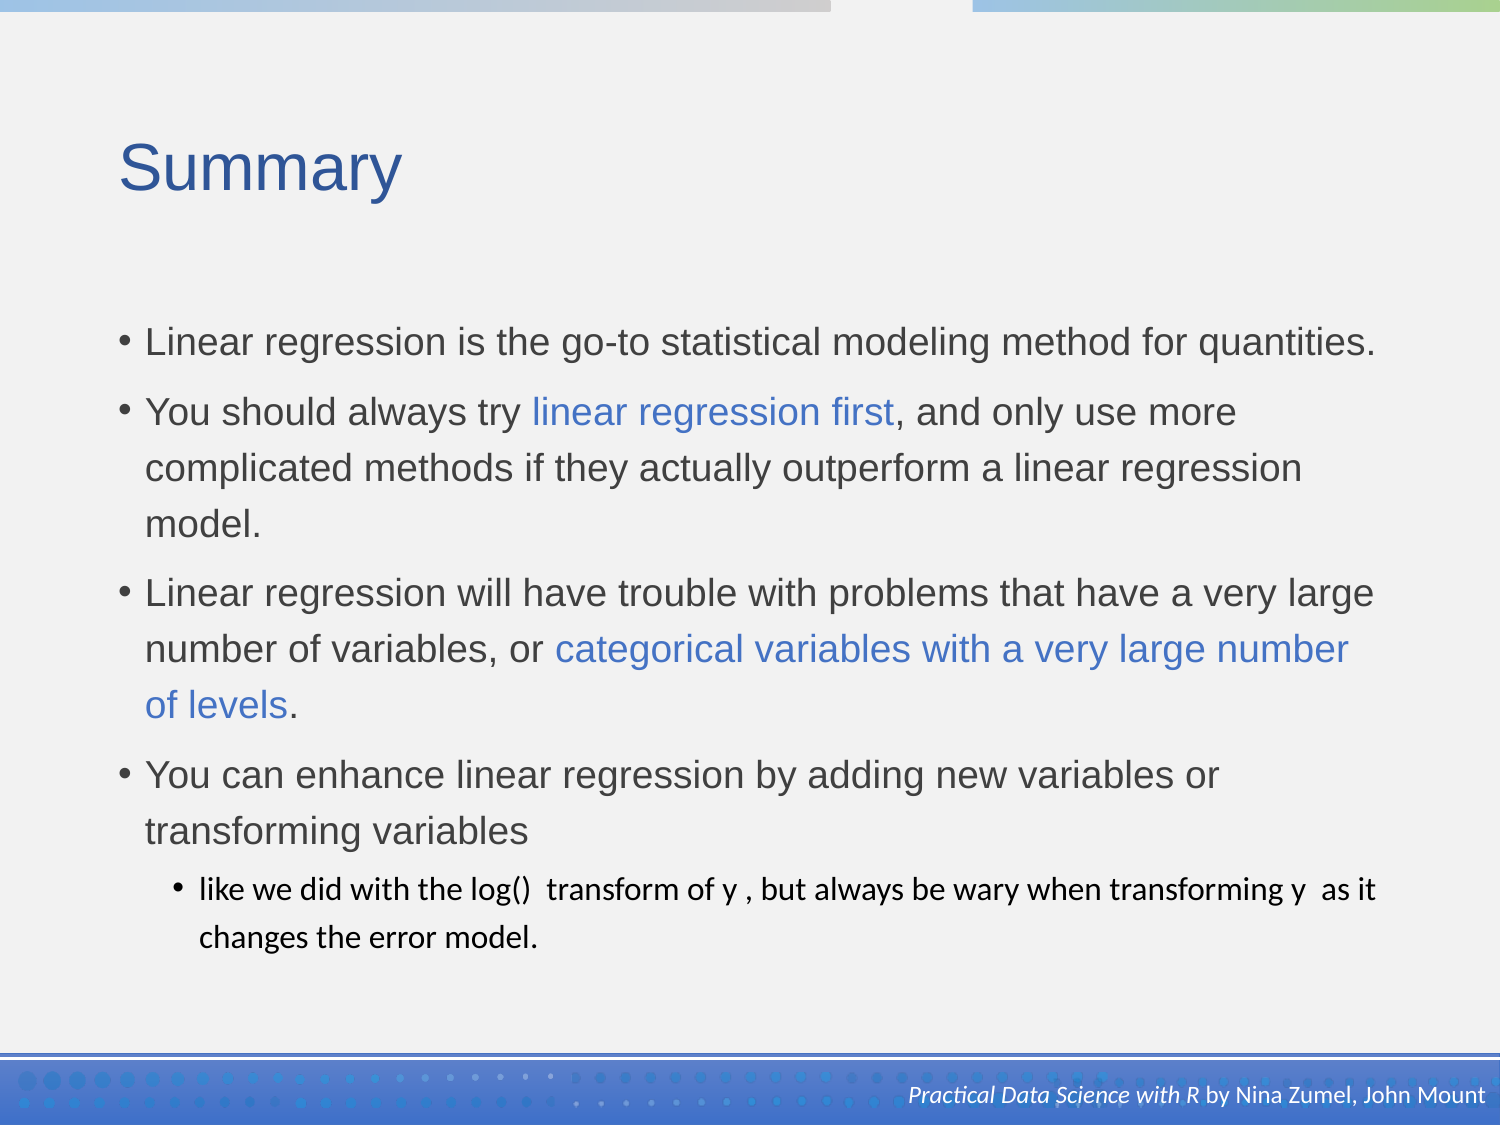

# Summary
Linear regression is the go-to statistical modeling method for quantities.
You should always try linear regression first, and only use more complicated methods if they actually outperform a linear regression model.
Linear regression will have trouble with problems that have a very large number of variables, or categorical variables with a very large number of levels.
You can enhance linear regression by adding new variables or transforming variables
like we did with the log()  transform of y , but always be wary when transforming y  as it changes the error model.
Practical Data Science with R by Nina Zumel, John Mount